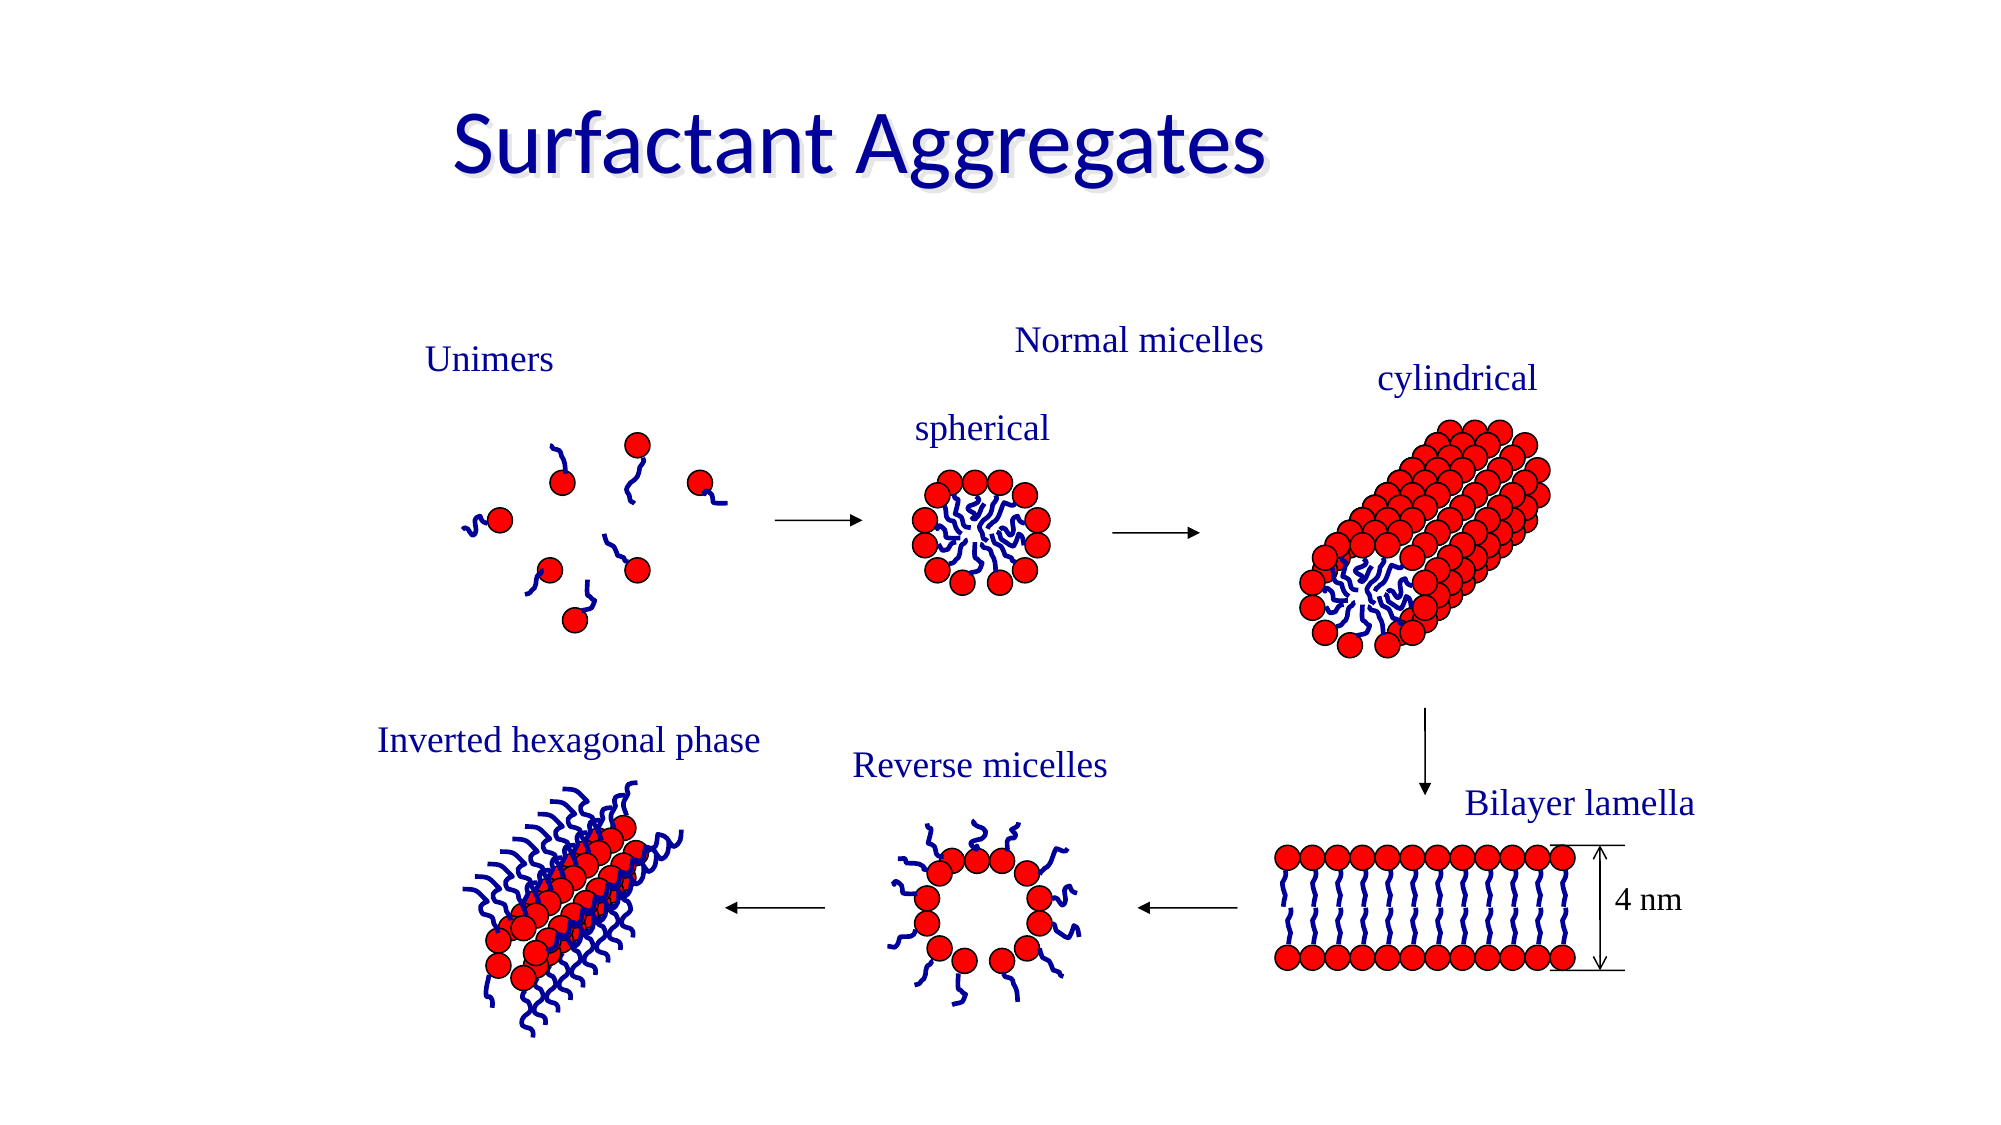

# Surfactant Aggregates
Normal micelles
Unimers
cylindrical
spherical

Inverted hexagonal phase
Reverse micelles
Bilayer lamella

4 nm